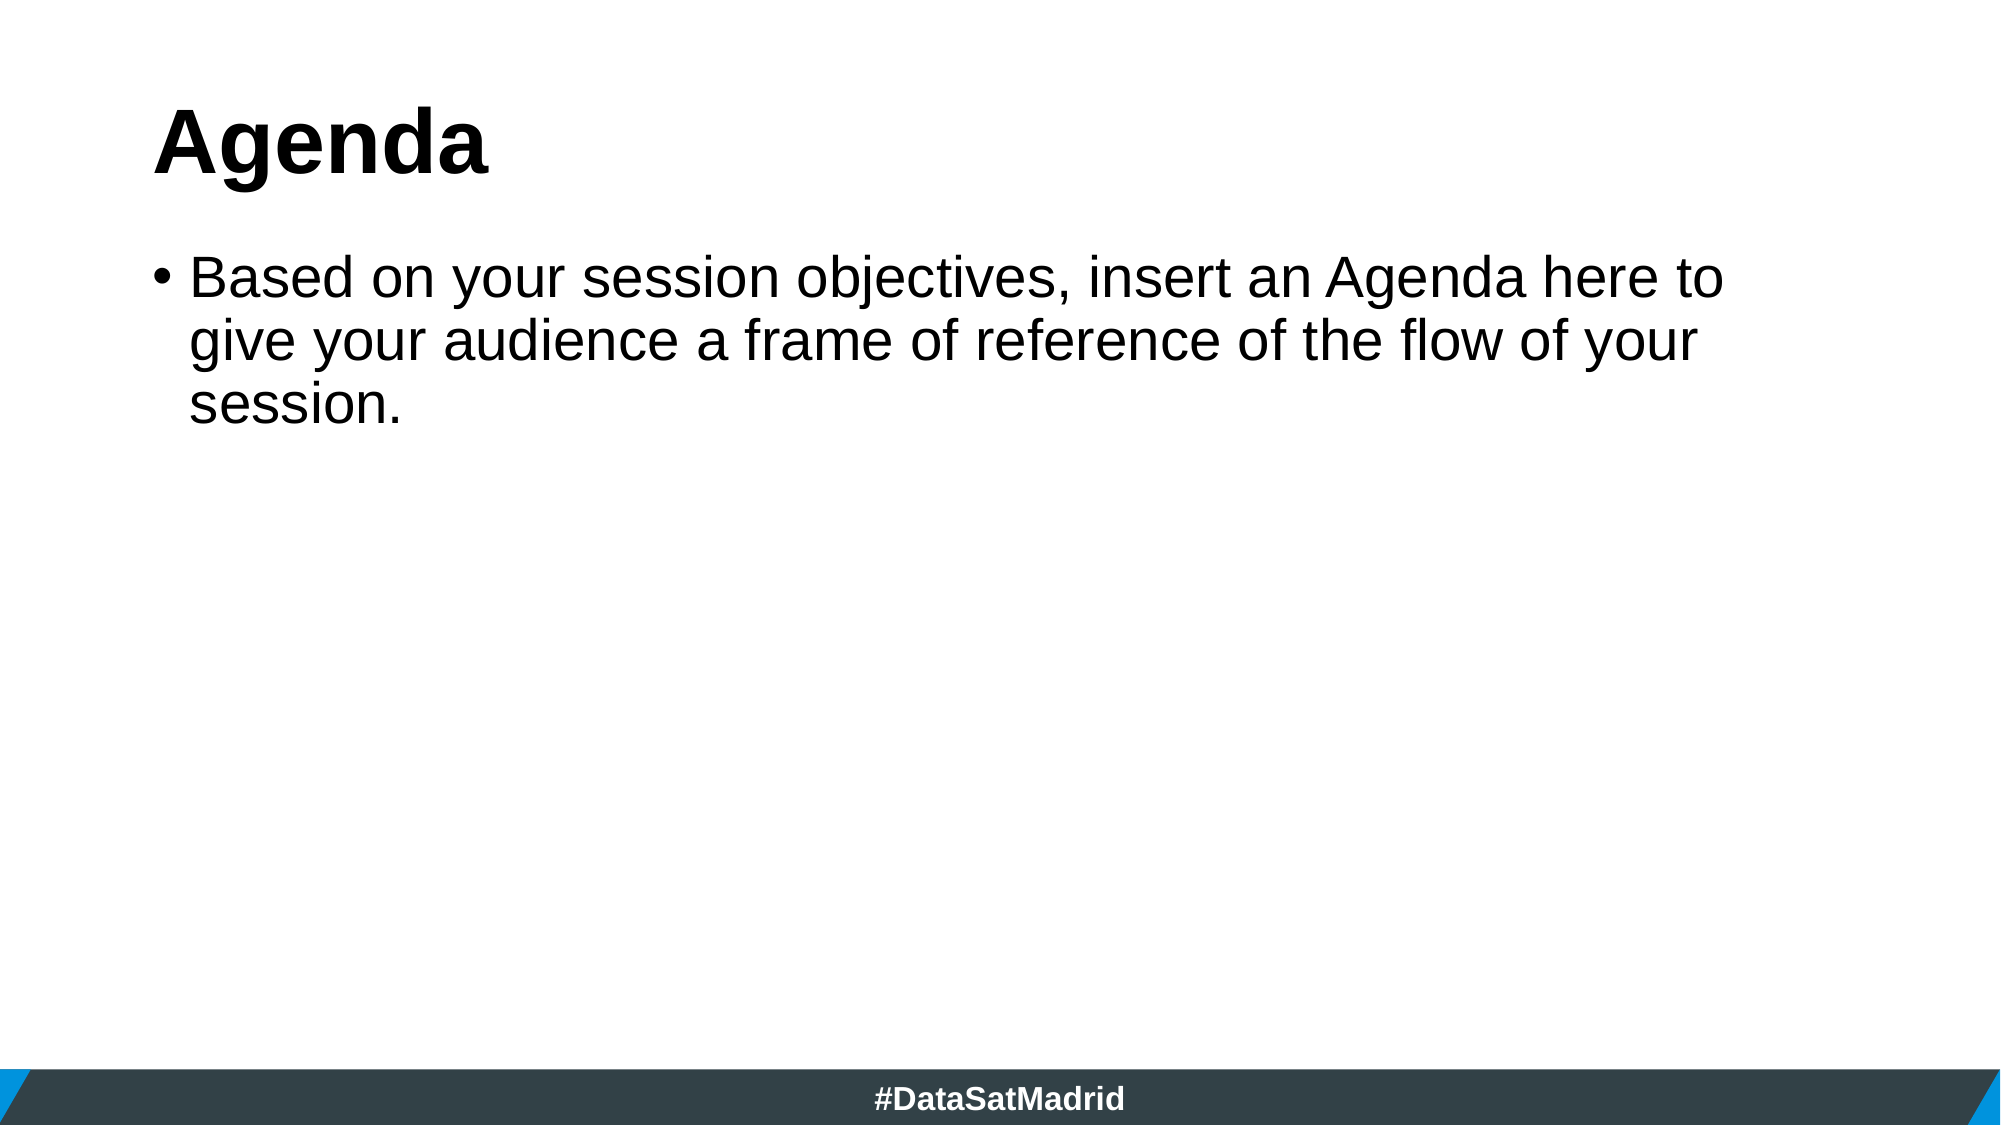

# Agenda
Based on your session objectives, insert an Agenda here to give your audience a frame of reference of the flow of your session.